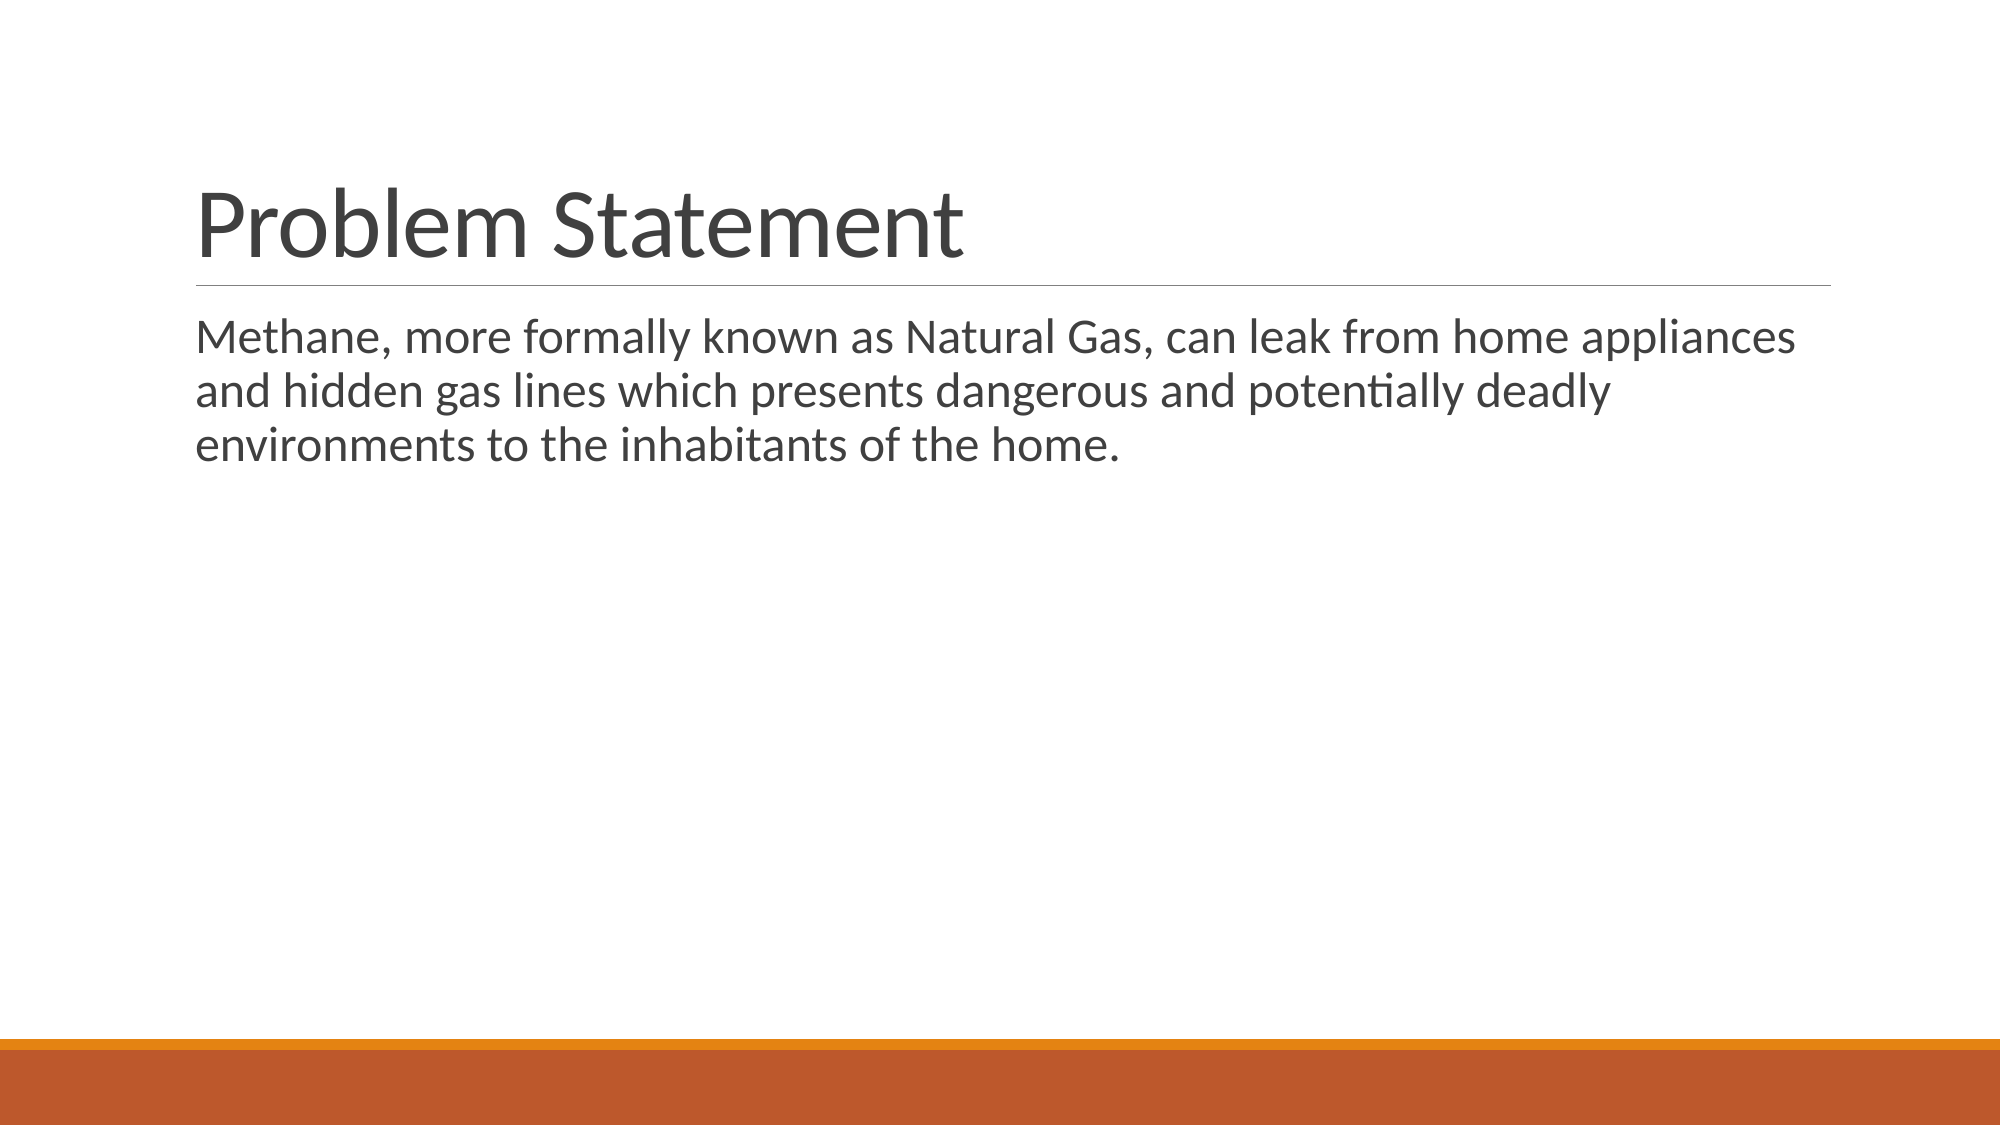

# Problem Statement
Methane, more formally known as Natural Gas, can leak from home appliances and hidden gas lines which presents dangerous and potentially deadly environments to the inhabitants of the home.